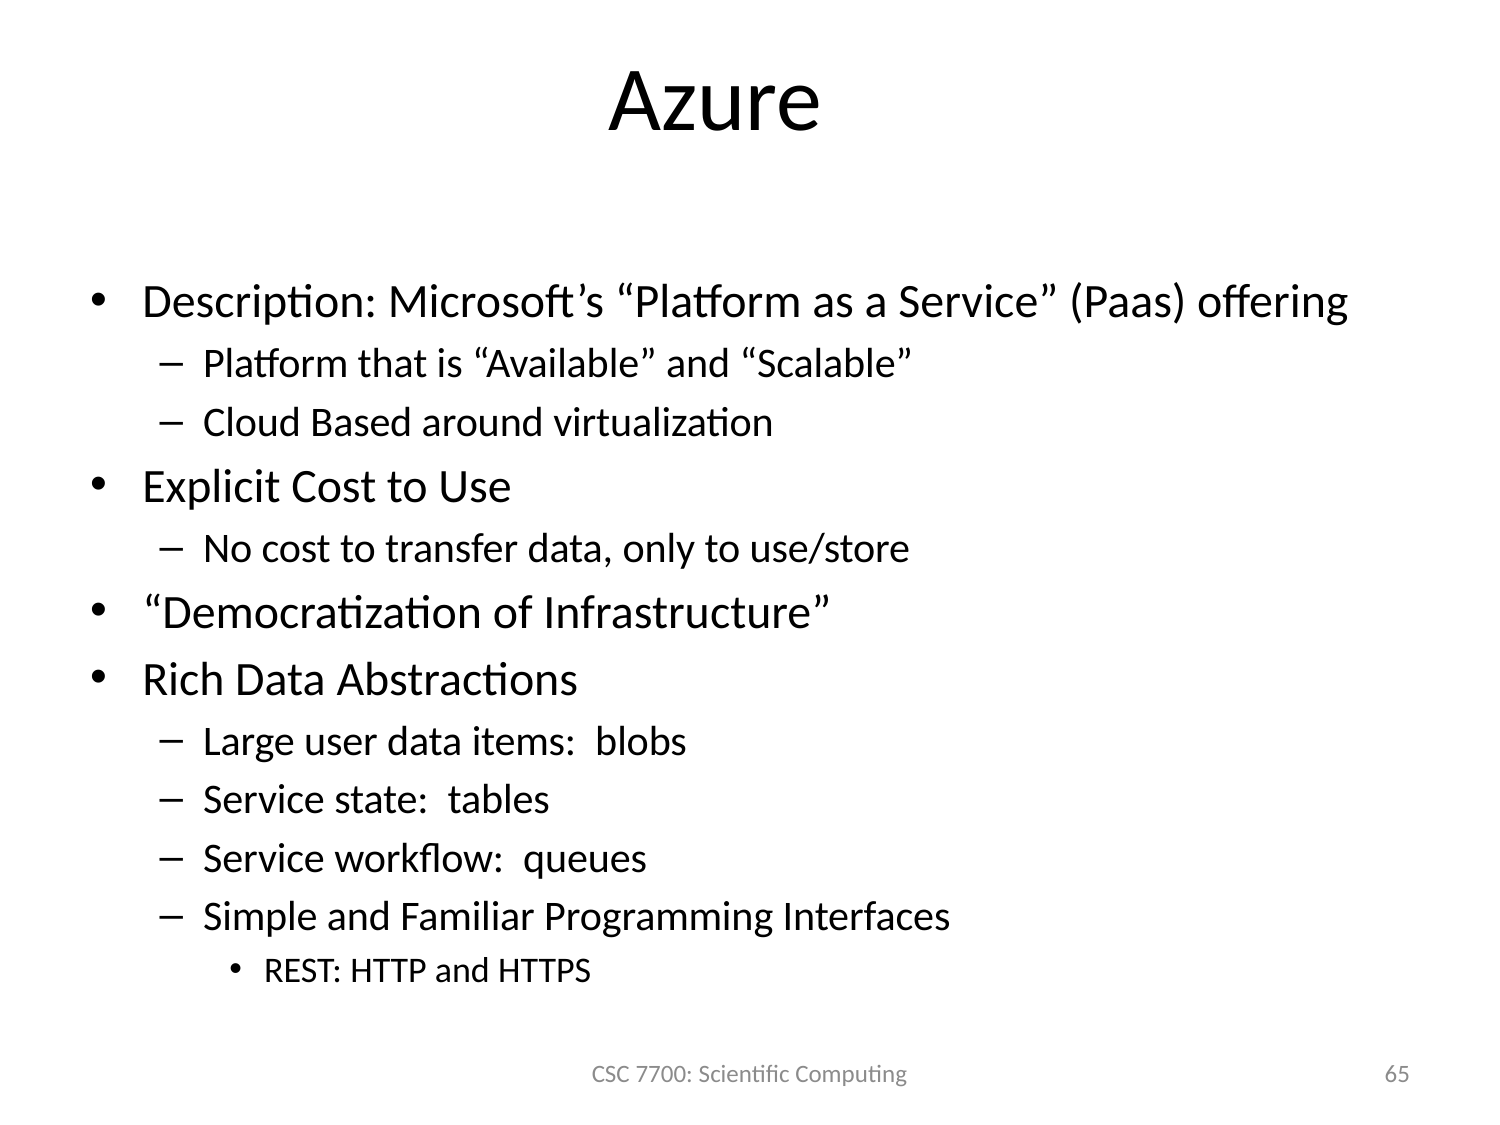

# Azure
Description: Microsoft’s “Platform as a Service” (Paas) offering
Platform that is “Available” and “Scalable”
Cloud Based around virtualization
Explicit Cost to Use
No cost to transfer data, only to use/store
“Democratization of Infrastructure”
Rich Data Abstractions
Large user data items:  blobs
Service state:  tables
Service workflow:  queues
Simple and Familiar Programming Interfaces
REST: HTTP and HTTPS
CSC 7700: Scientific Computing
65